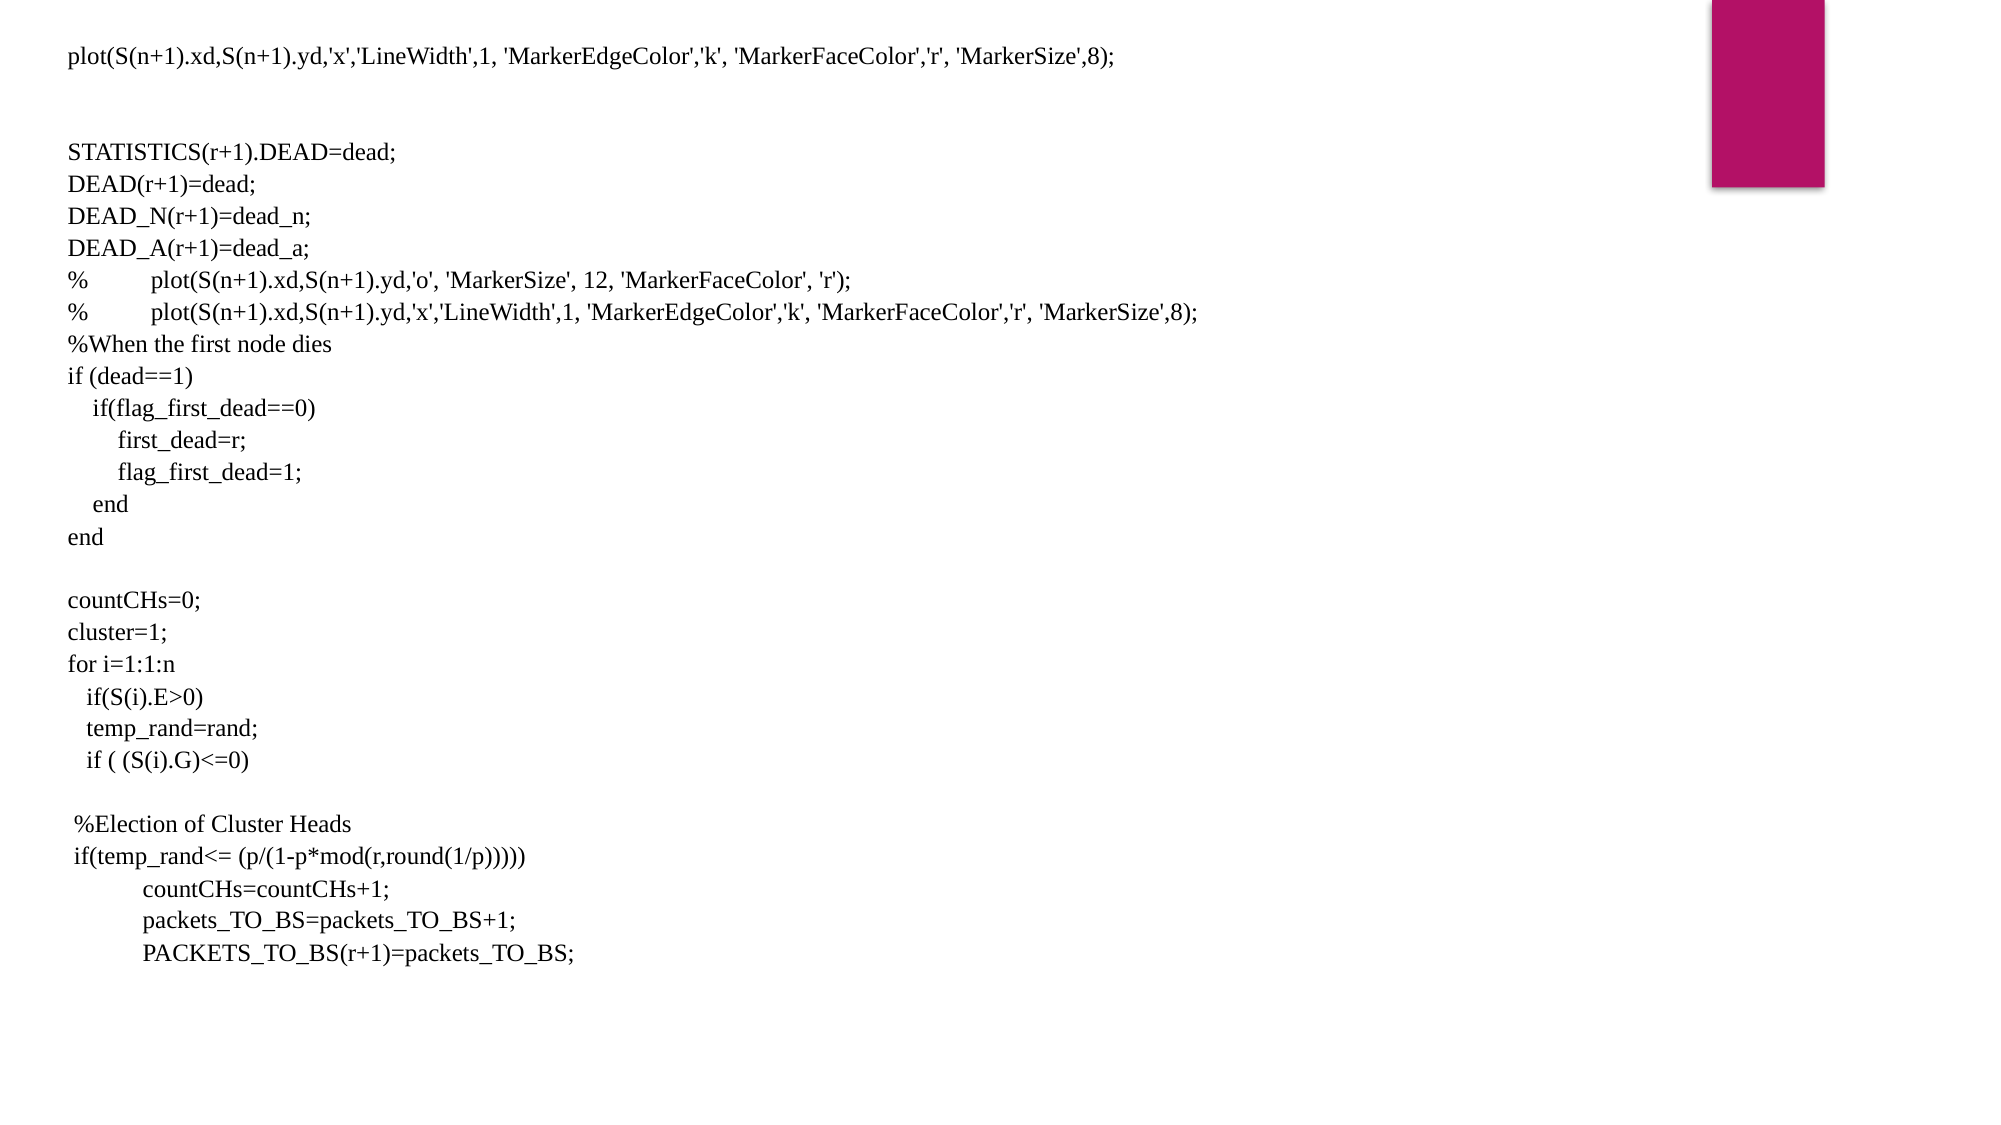

plot(S(n+1).xd,S(n+1).yd,'x','LineWidth',1, 'MarkerEdgeColor','k', 'MarkerFaceColor','r', 'MarkerSize',8);

STATISTICS(r+1).DEAD=dead;
DEAD(r+1)=dead;
DEAD_N(r+1)=dead_n;
DEAD_A(r+1)=dead_a;
%          plot(S(n+1).xd,S(n+1).yd,'o', 'MarkerSize', 12, 'MarkerFaceColor', 'r');
%          plot(S(n+1).xd,S(n+1).yd,'x','LineWidth',1, 'MarkerEdgeColor','k', 'MarkerFaceColor','r', 'MarkerSize',8);
%When the first node dies
if (dead==1)
    if(flag_first_dead==0)
        first_dead=r;
        flag_first_dead=1;
    end
end

countCHs=0;
cluster=1;
for i=1:1:n
   if(S(i).E>0)
   temp_rand=rand;
   if ( (S(i).G)<=0)

 %Election of Cluster Heads
 if(temp_rand<= (p/(1-p*mod(r,round(1/p)))))
            countCHs=countCHs+1;
            packets_TO_BS=packets_TO_BS+1;
            PACKETS_TO_BS(r+1)=packets_TO_BS;